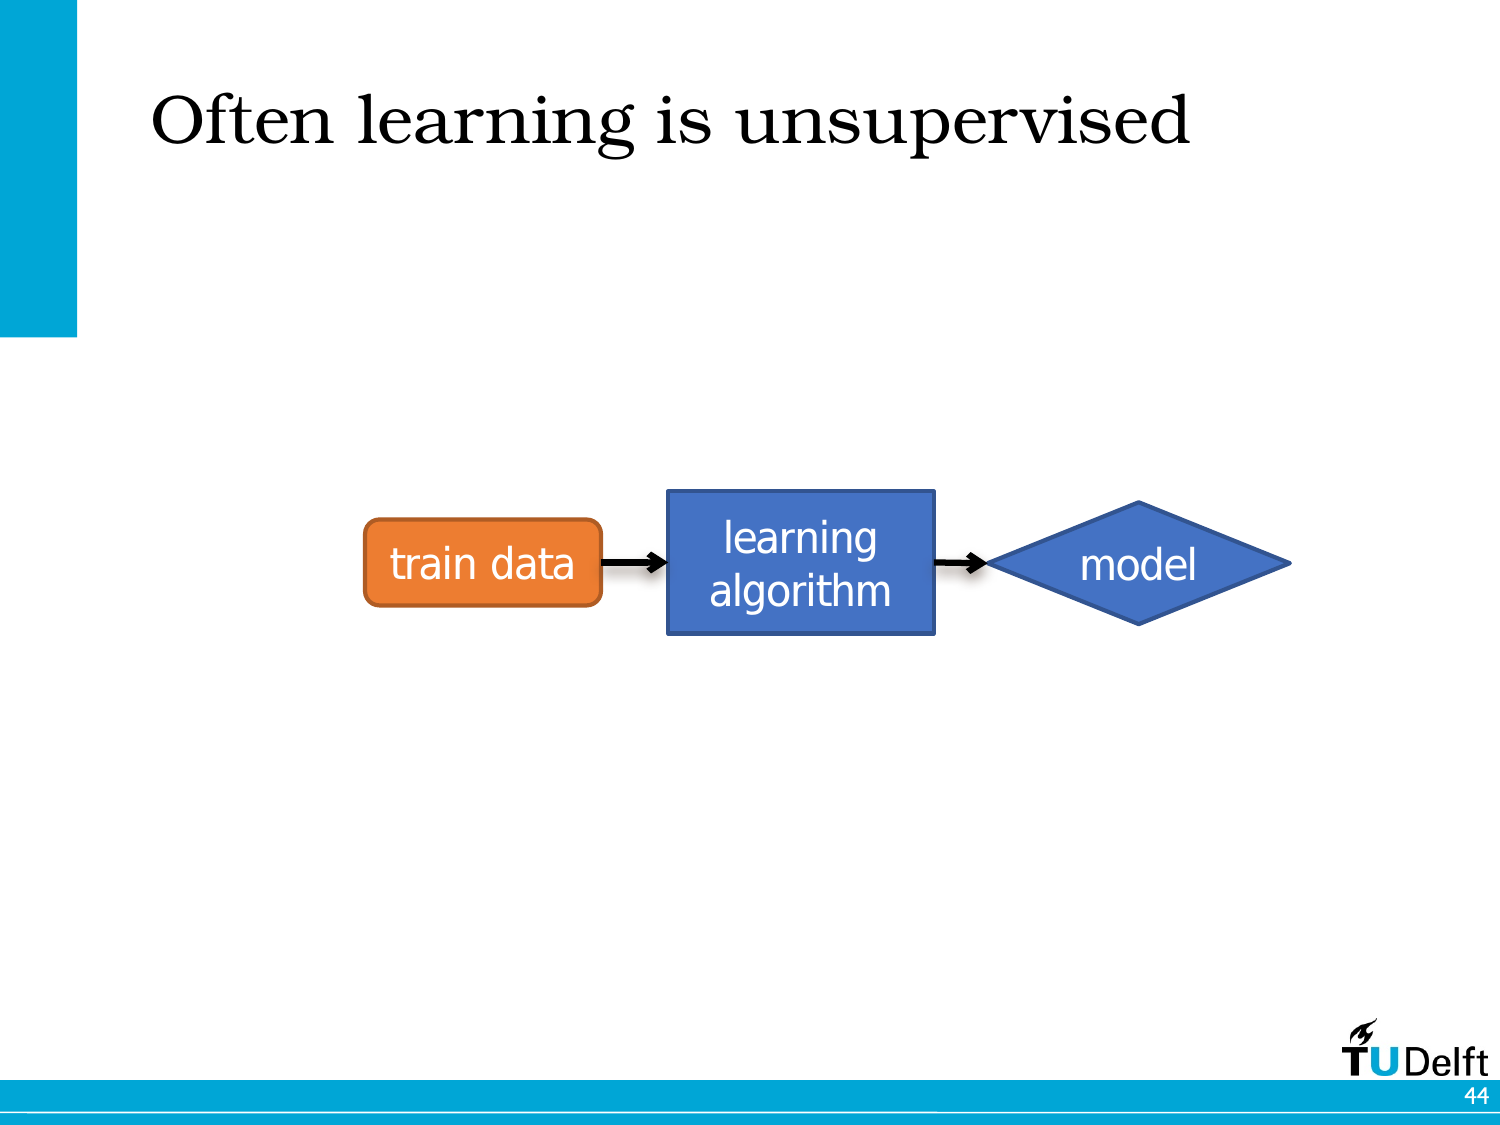

# Often learning is unsupervised
learning
algorithm
model
train data